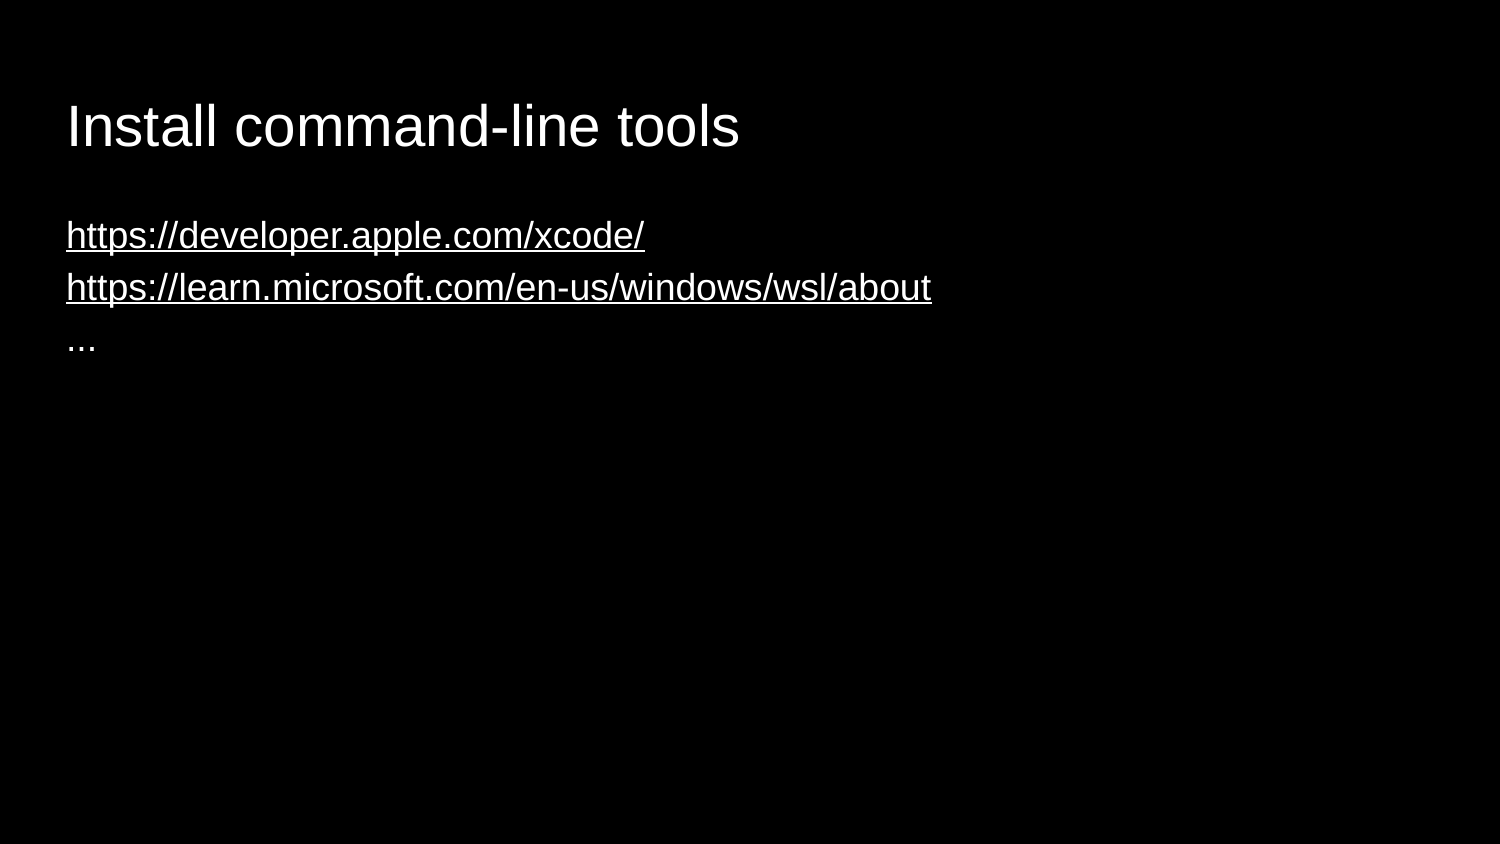

# Install command-line tools
https://developer.apple.com/xcode/
https://learn.microsoft.com/en-us/windows/wsl/about
...